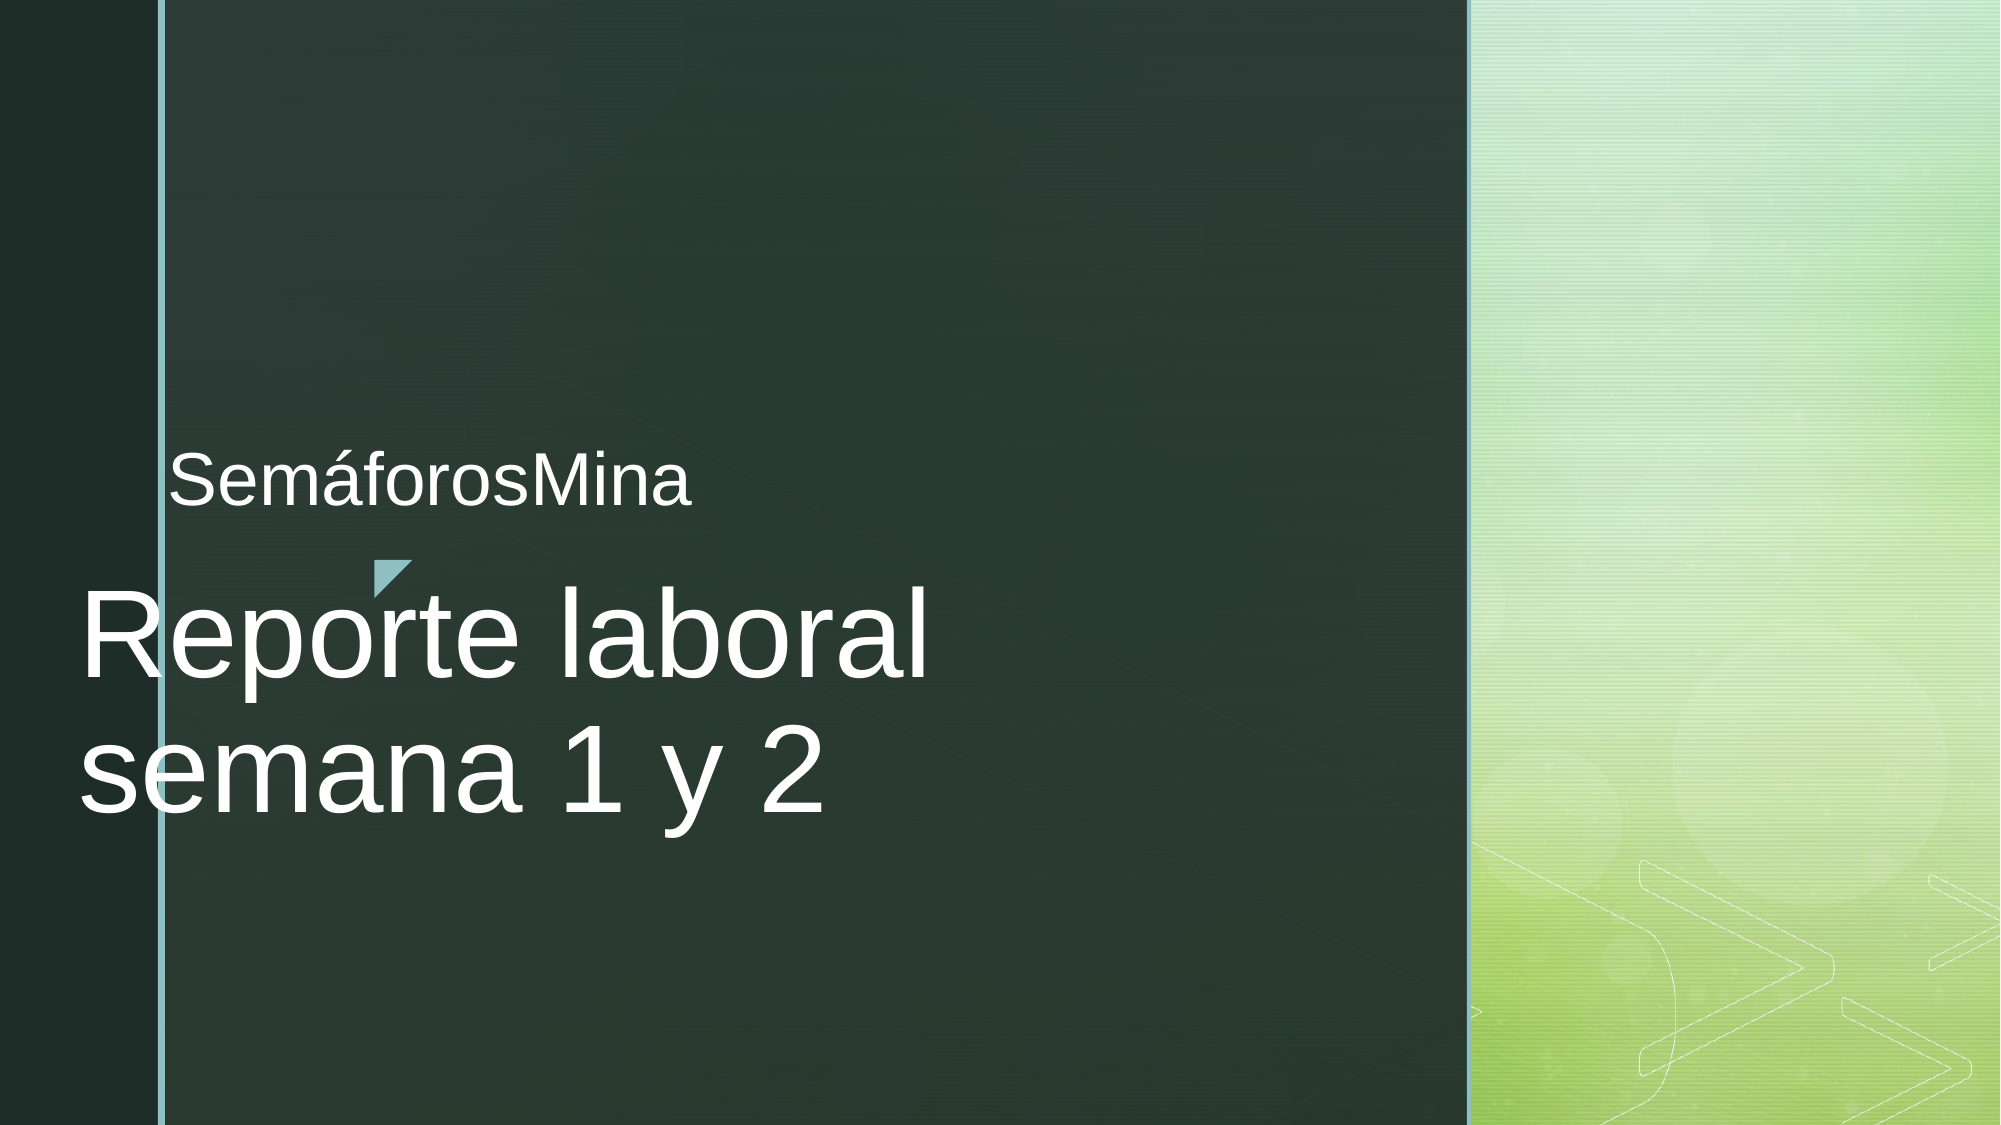

SemáforosMina
# Reporte laboral semana 1 y 2